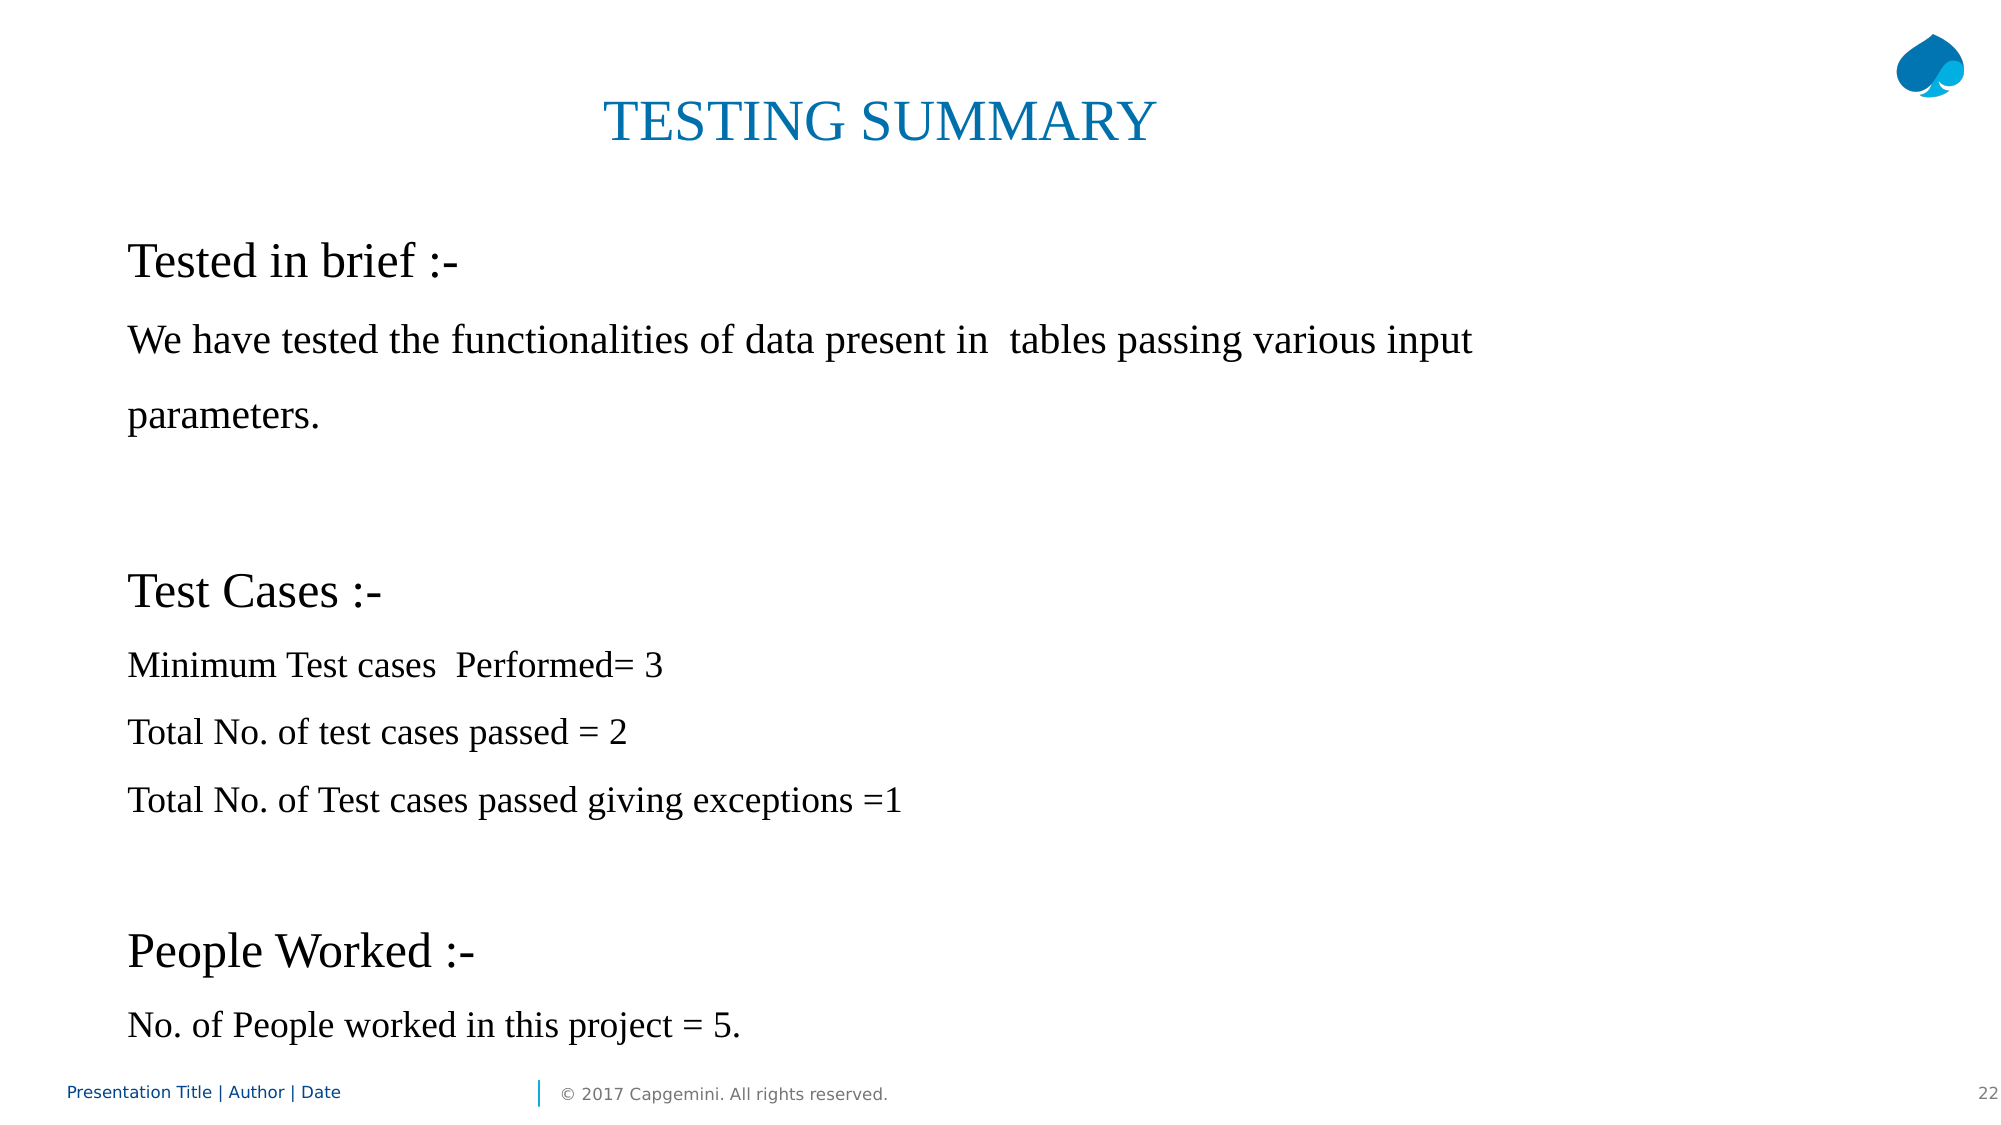

TESTING SUMMARY

Tested in brief :-
We have tested the functionalities of data present in  tables passing various input parameters.

Test Cases :-
Minimum Test cases  Performed= 3
Total No. of test cases passed = 2
Total No. of Test cases passed giving exceptions =1

People Worked :-
No. of People worked in this project = 5.